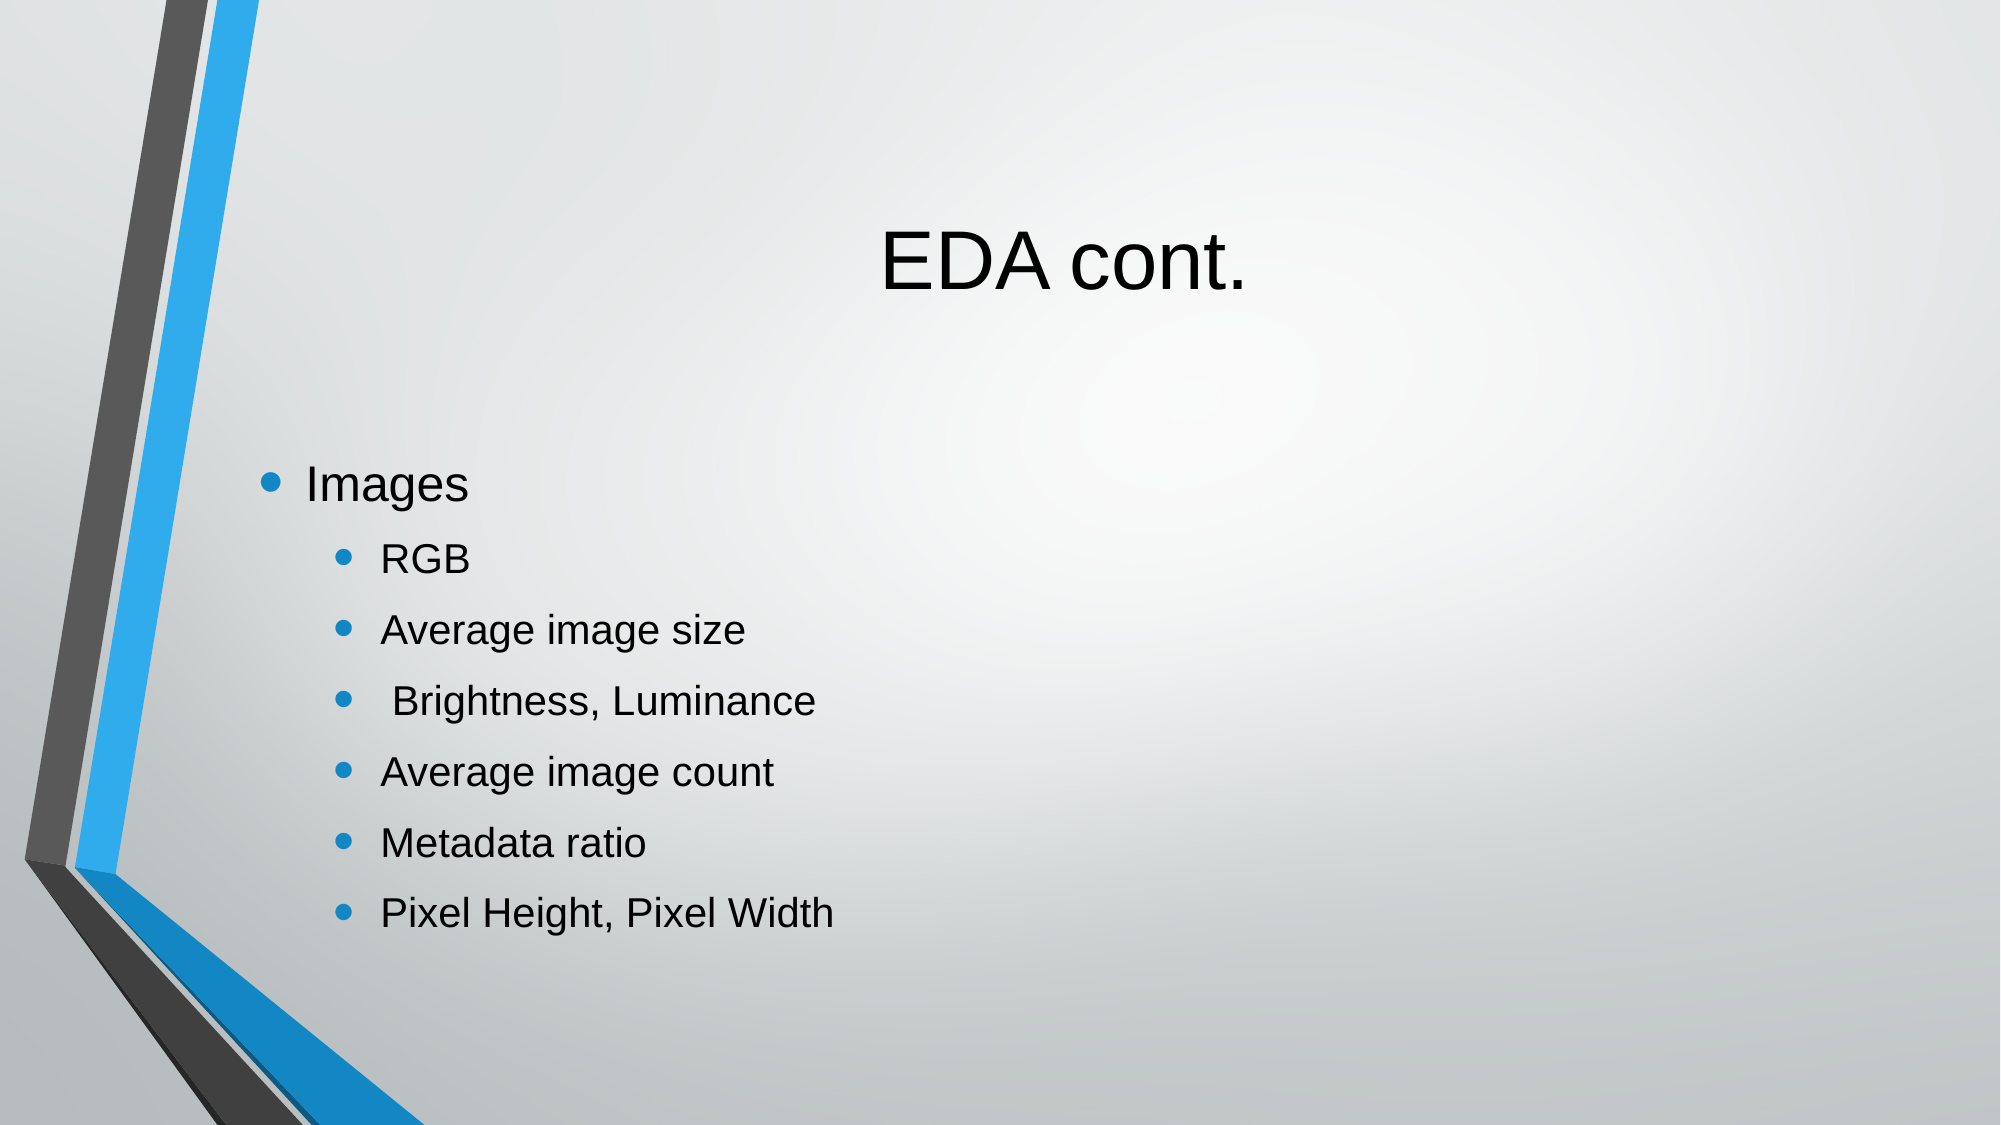

# EDA cont.
Images
RGB
Average image size
 Brightness, Luminance
Average image count
Metadata ratio
Pixel Height, Pixel Width